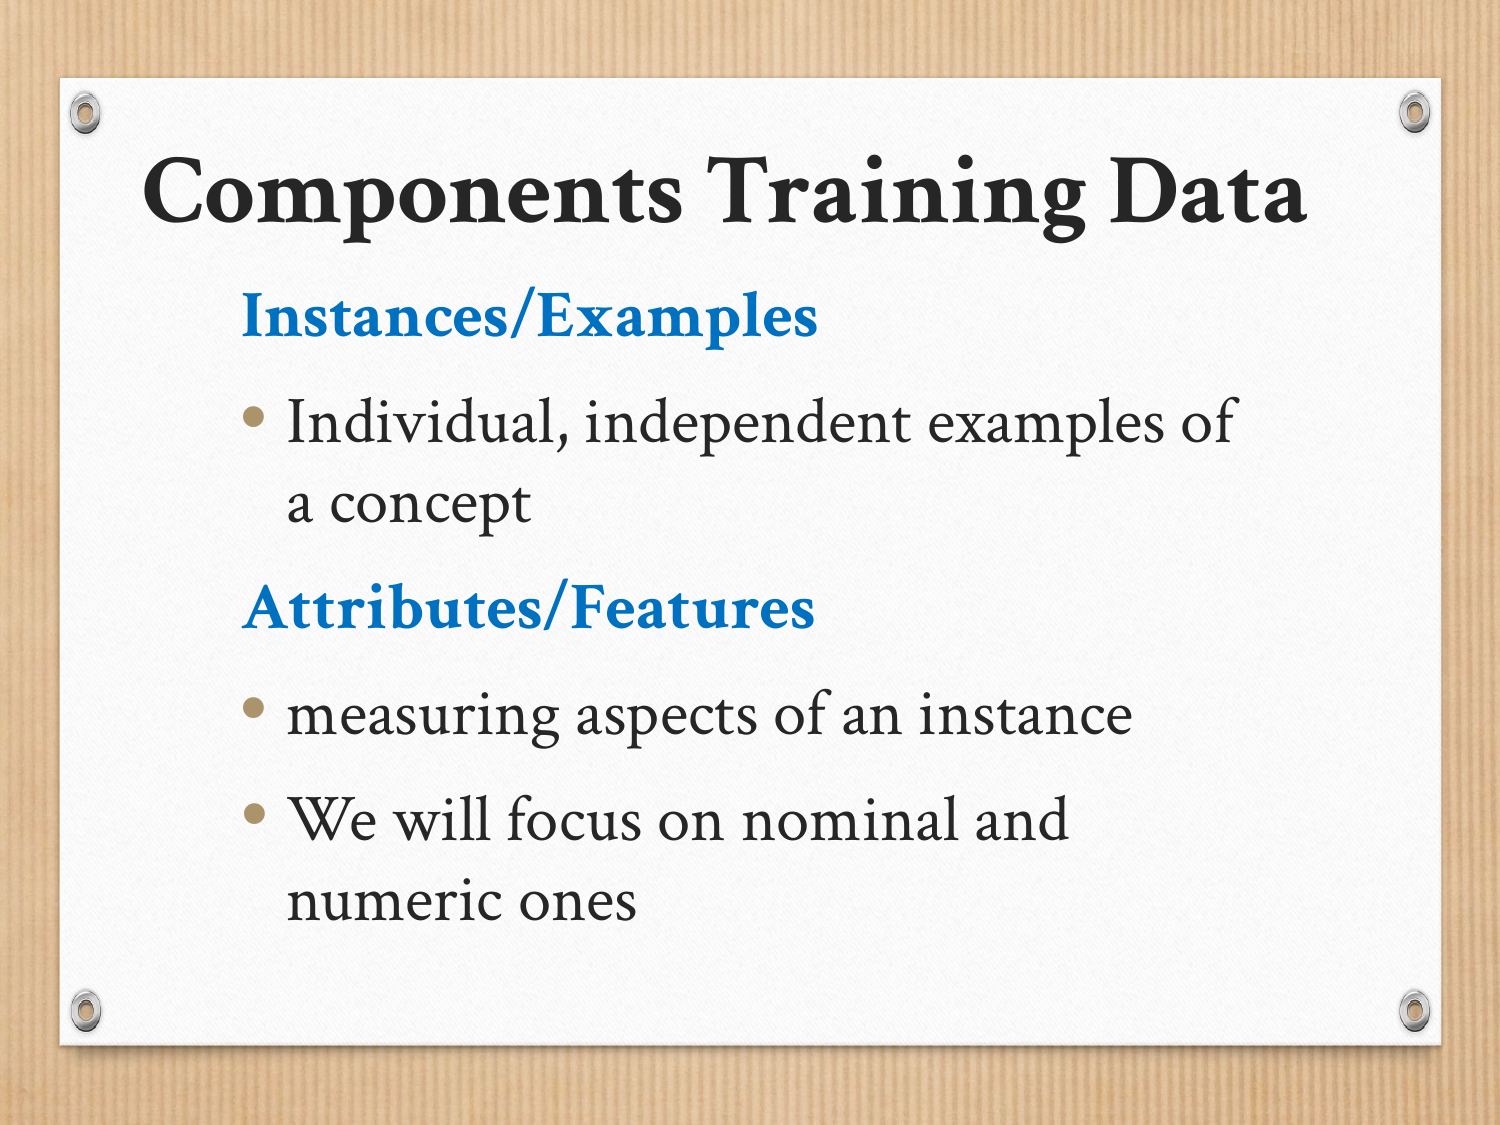

# Components Training Data
Instances/Examples
Individual, independent examples of a concept
Attributes/Features
measuring aspects of an instance
We will focus on nominal and numeric ones